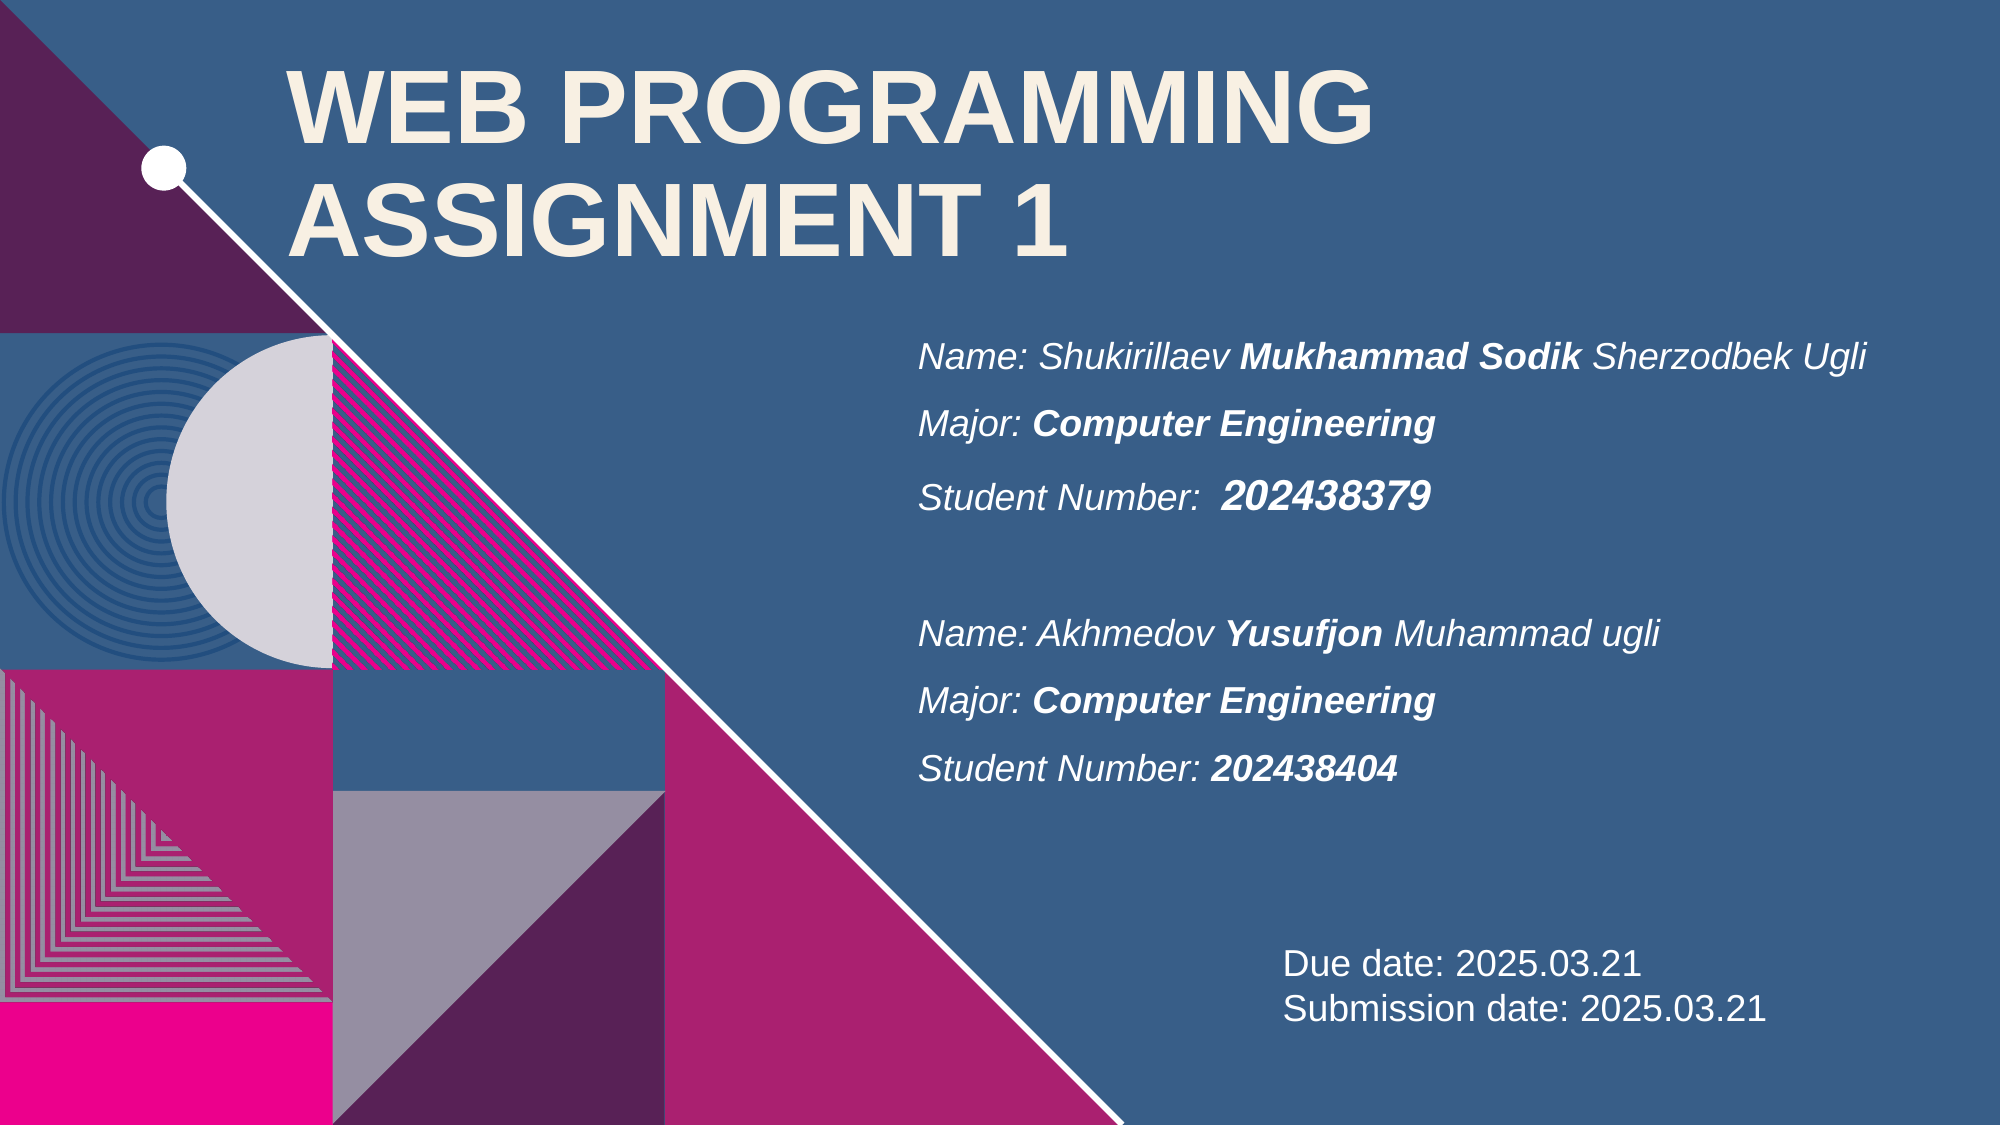

# WEB PROGRAMMING Assignment 1
Name: Shukirillaev Mukhammad Sodik Sherzodbek Ugli
Major: Computer Engineering
Student Number:  202438379

Name: Akhmedov Yusufjon Muhammad ugli
Major: Computer Engineering
Student Number: 202438404

Due date: 2025.03.21
Submission date: 2025.03.21